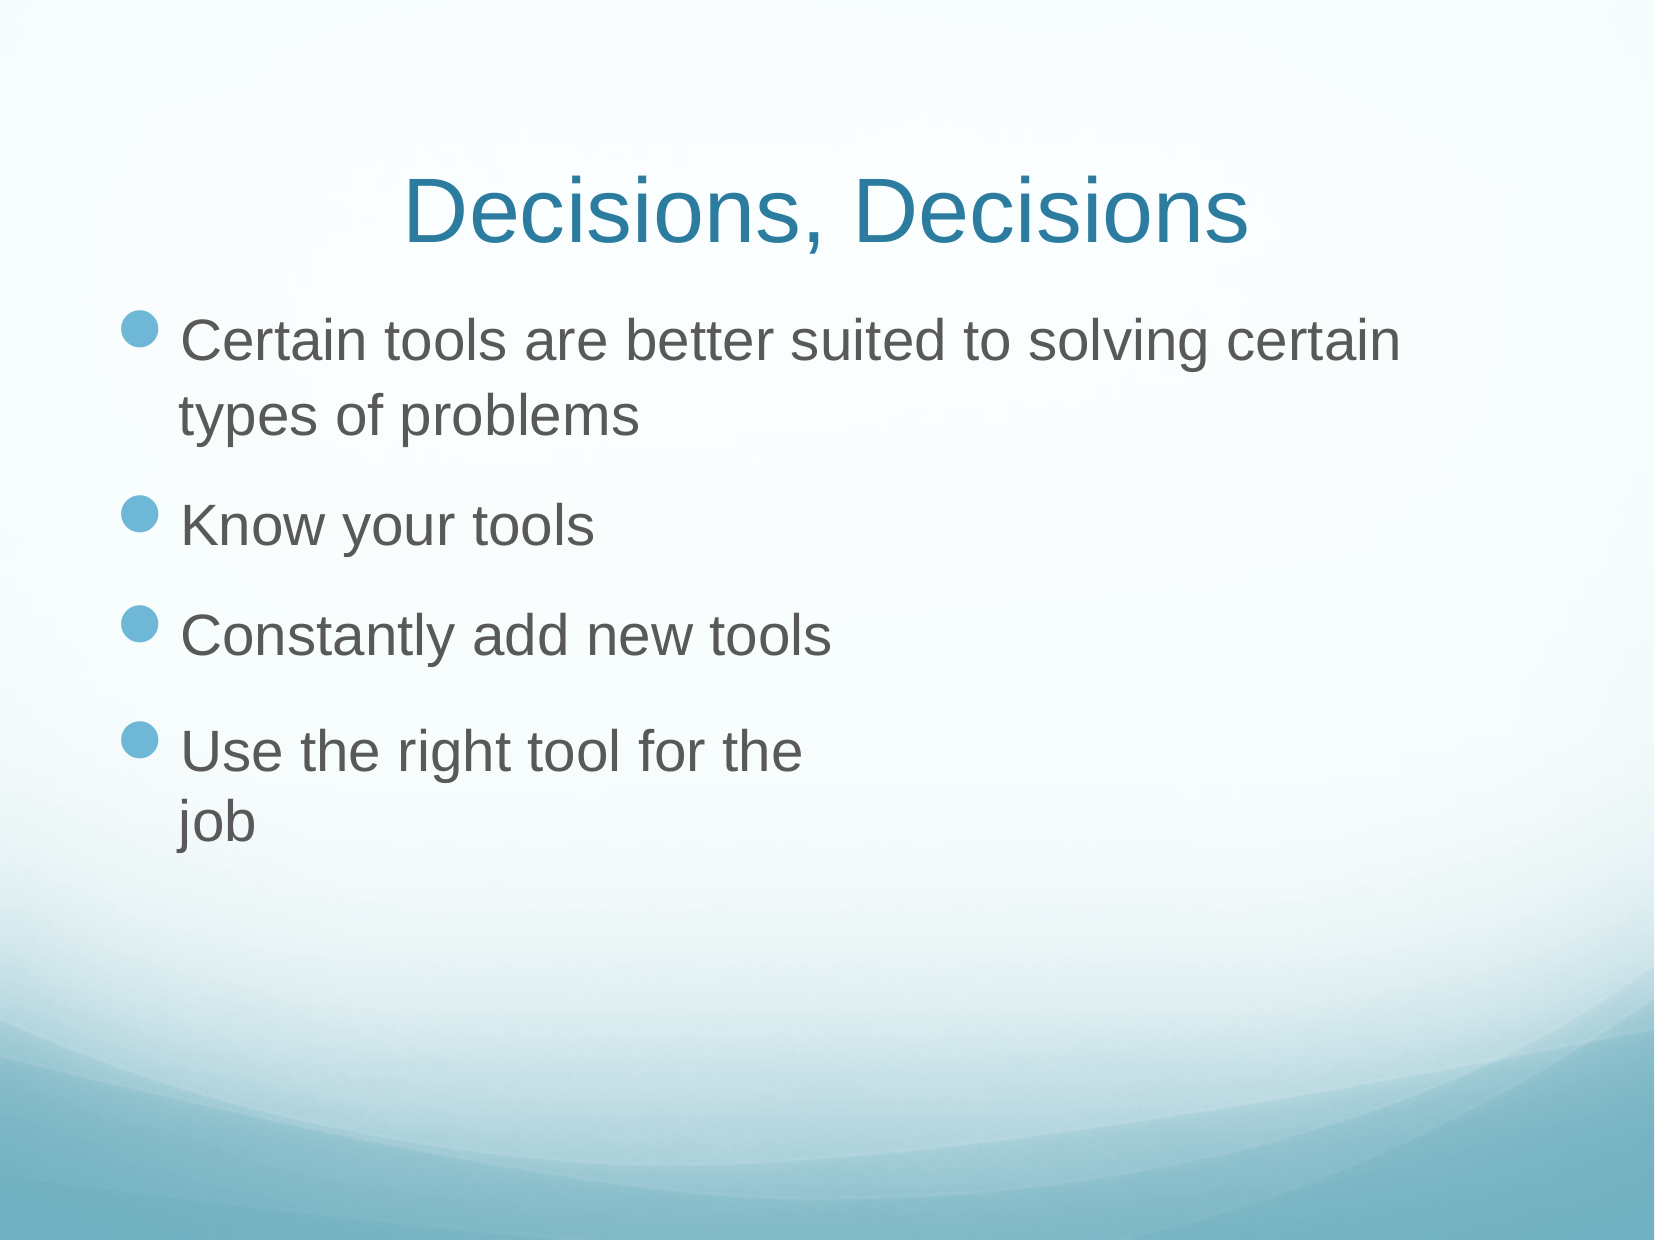

# Decisions, Decisions
Certain tools are better suited to solving certain types of problems
Know your tools
Constantly add new tools
Use the right tool for the job